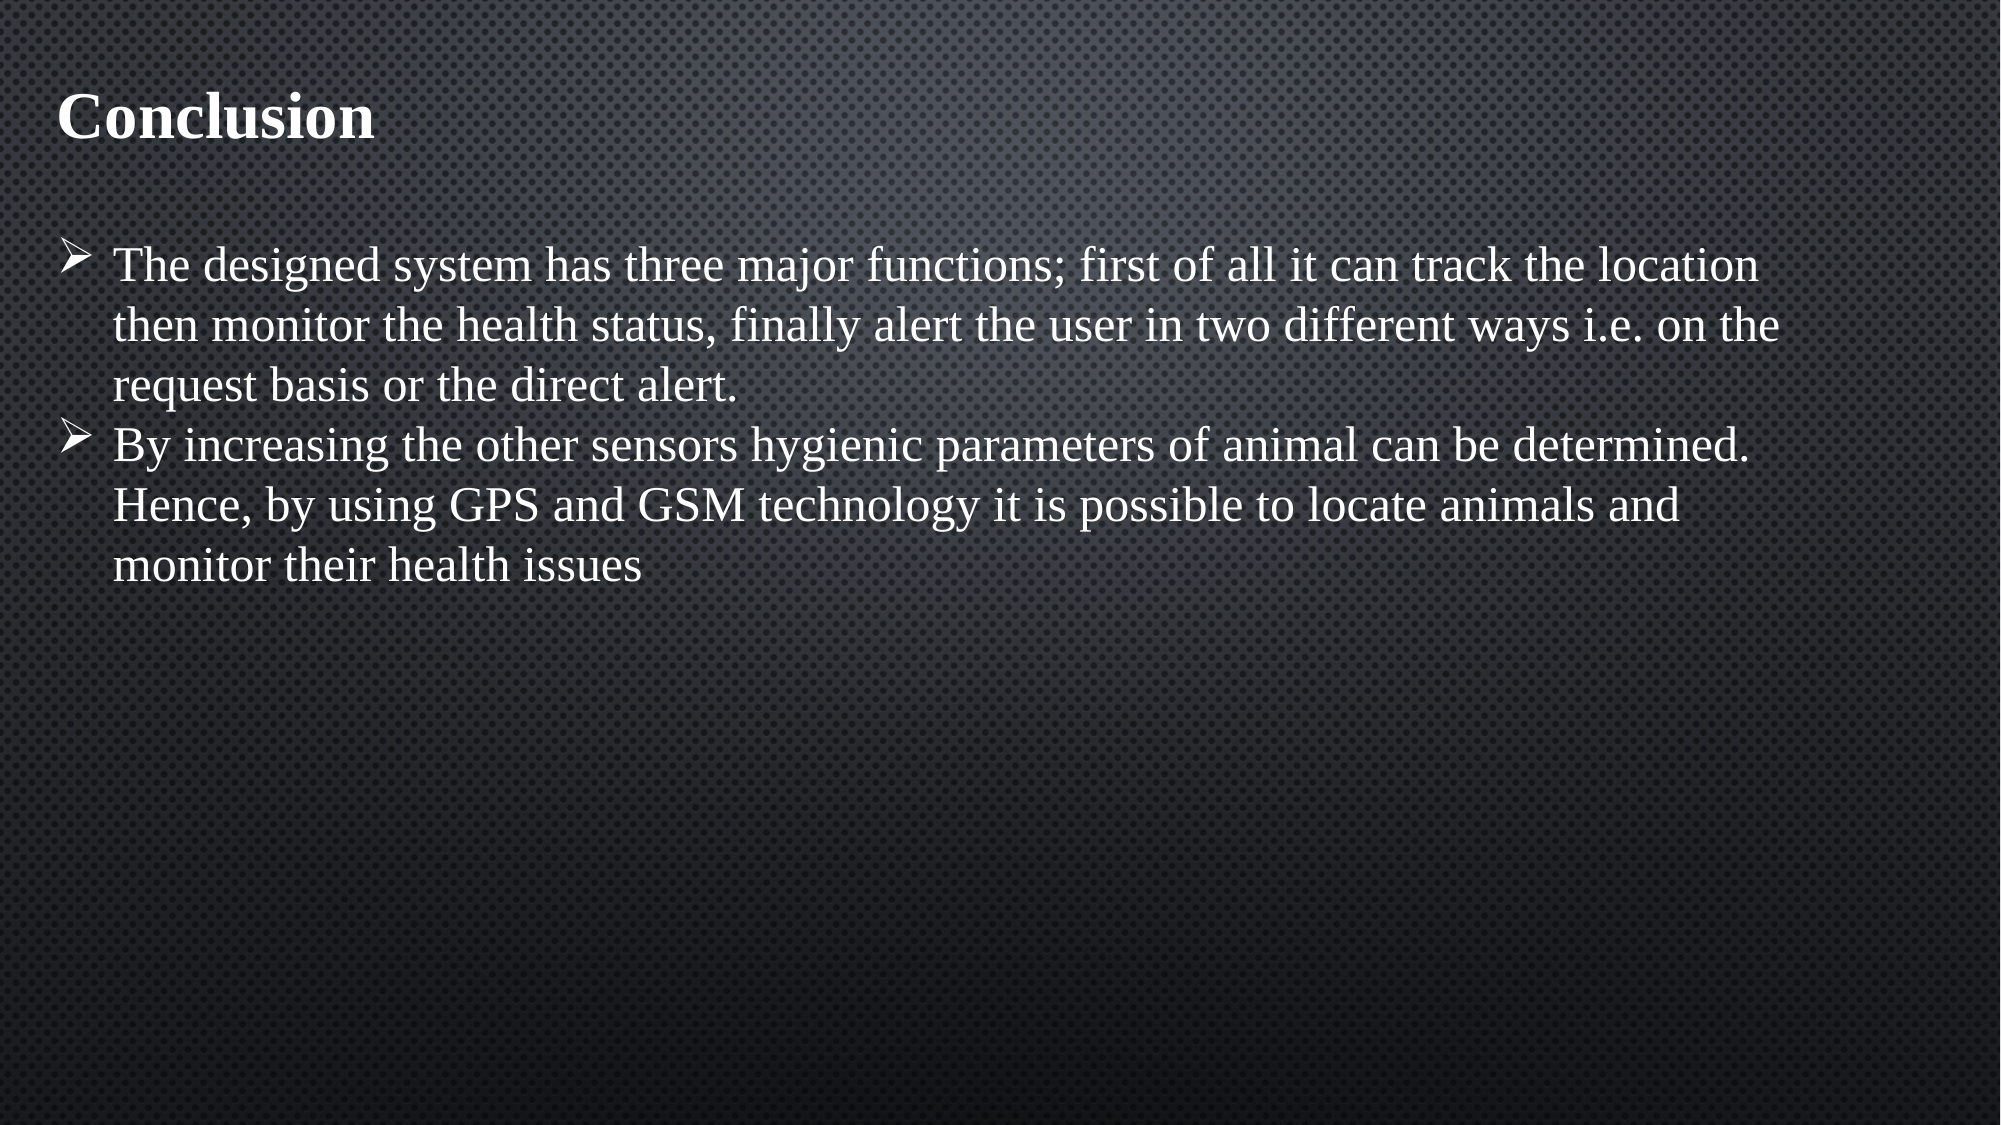

Conclusion

The designed system has three major functions; first of all it can track the location then monitor the health status, finally alert the user in two different ways i.e. on the request basis or the direct alert.
By increasing the other sensors hygienic parameters of animal can be determined. Hence, by using GPS and GSM technology it is possible to locate animals and monitor their health issues